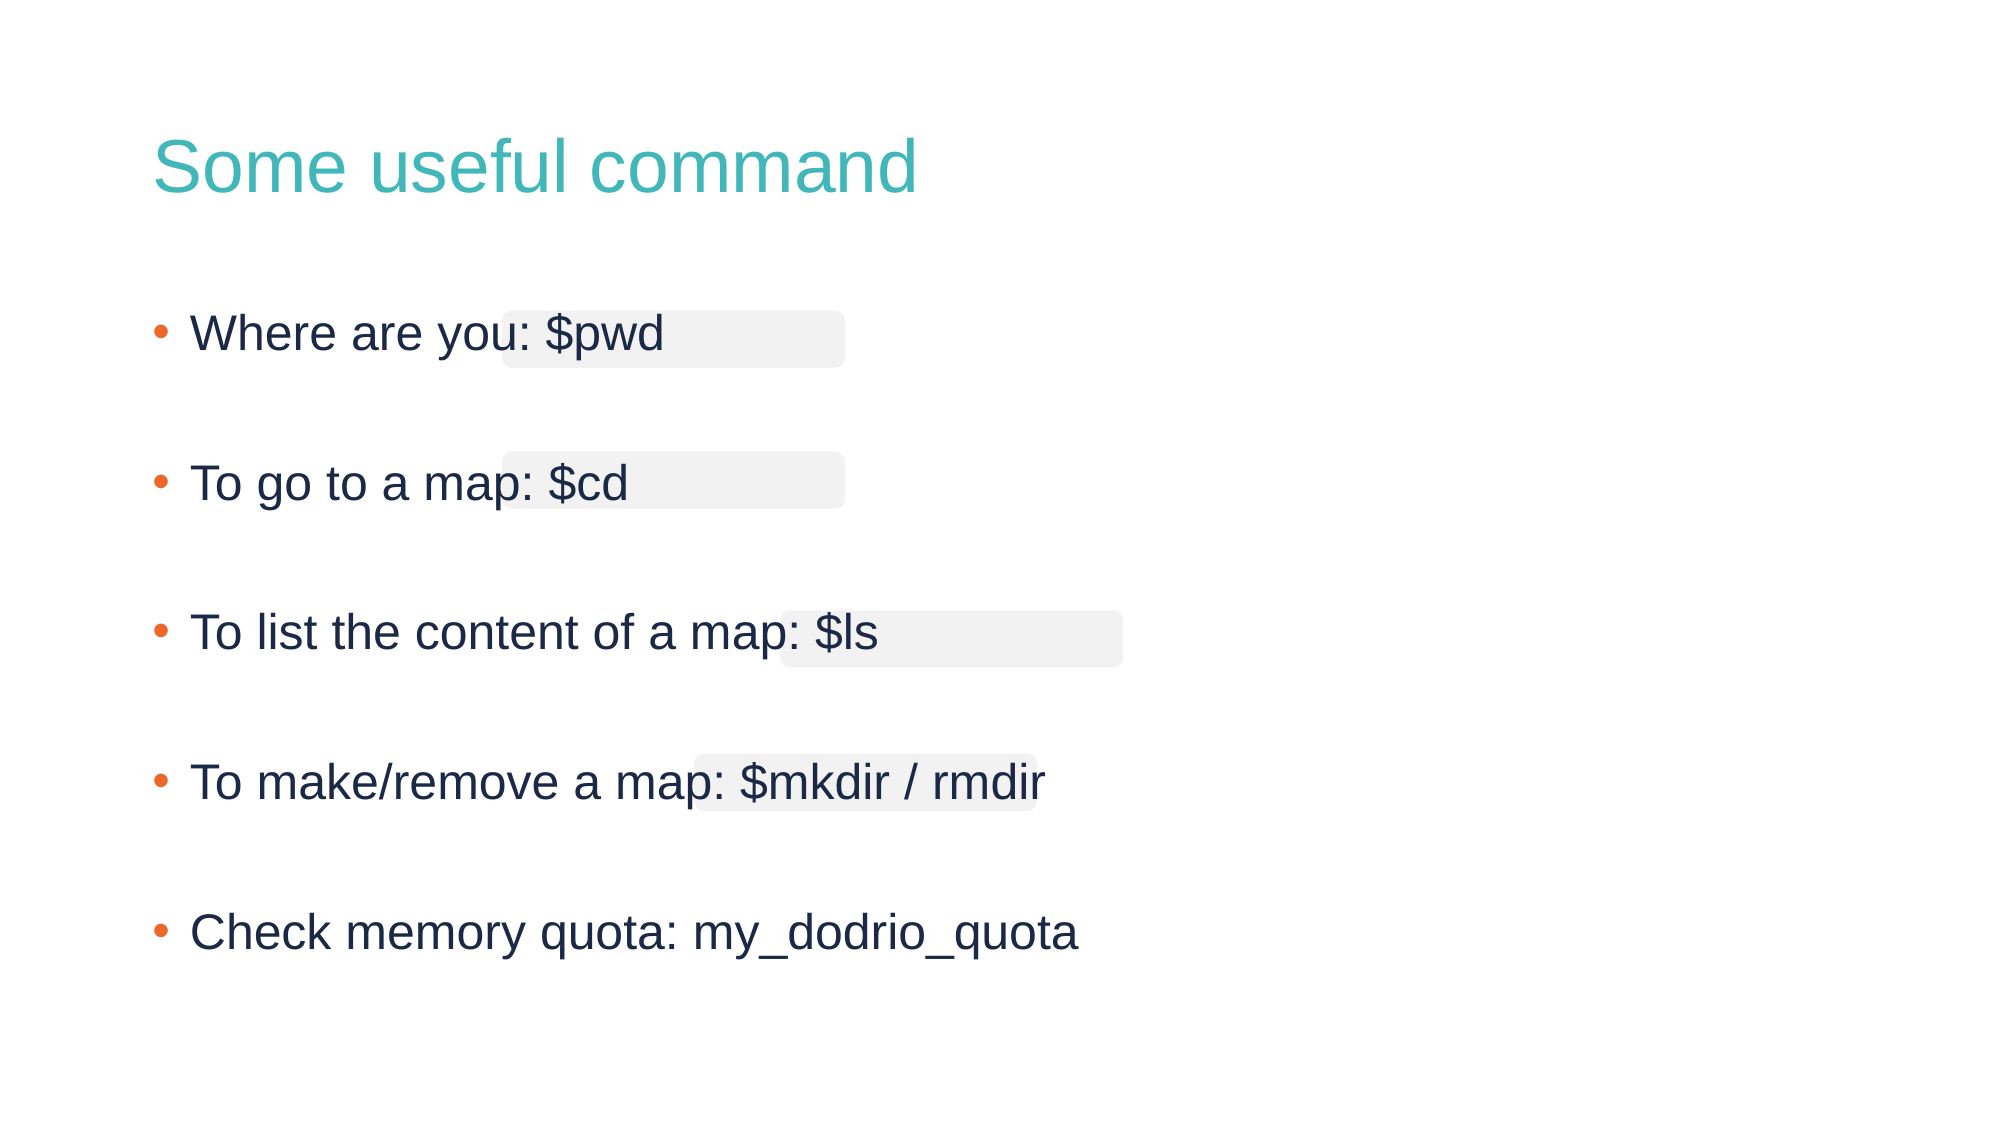

# Some useful command
Where are you: $pwd

To go to a map: $cd

To list the content of a map: $ls

To make/remove a map: $mkdir / rmdir

Check memory quota: my_dodrio_quota